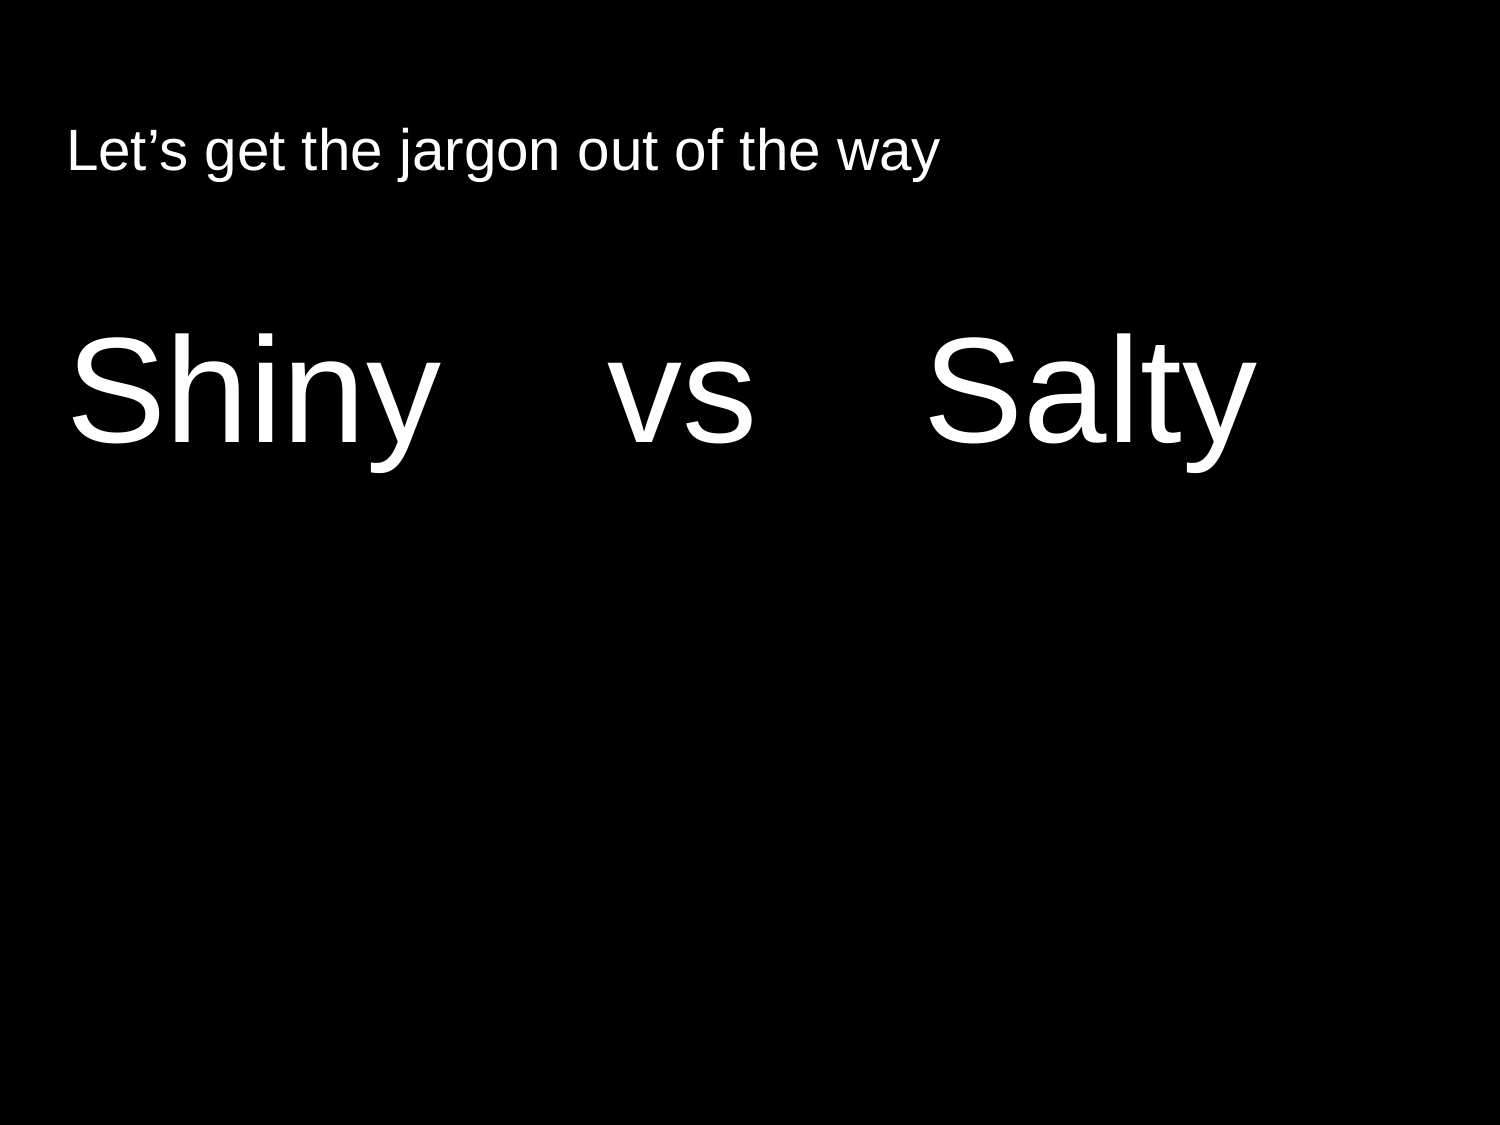

# Let’s get the jargon out of the way
Shiny    vs    Salty